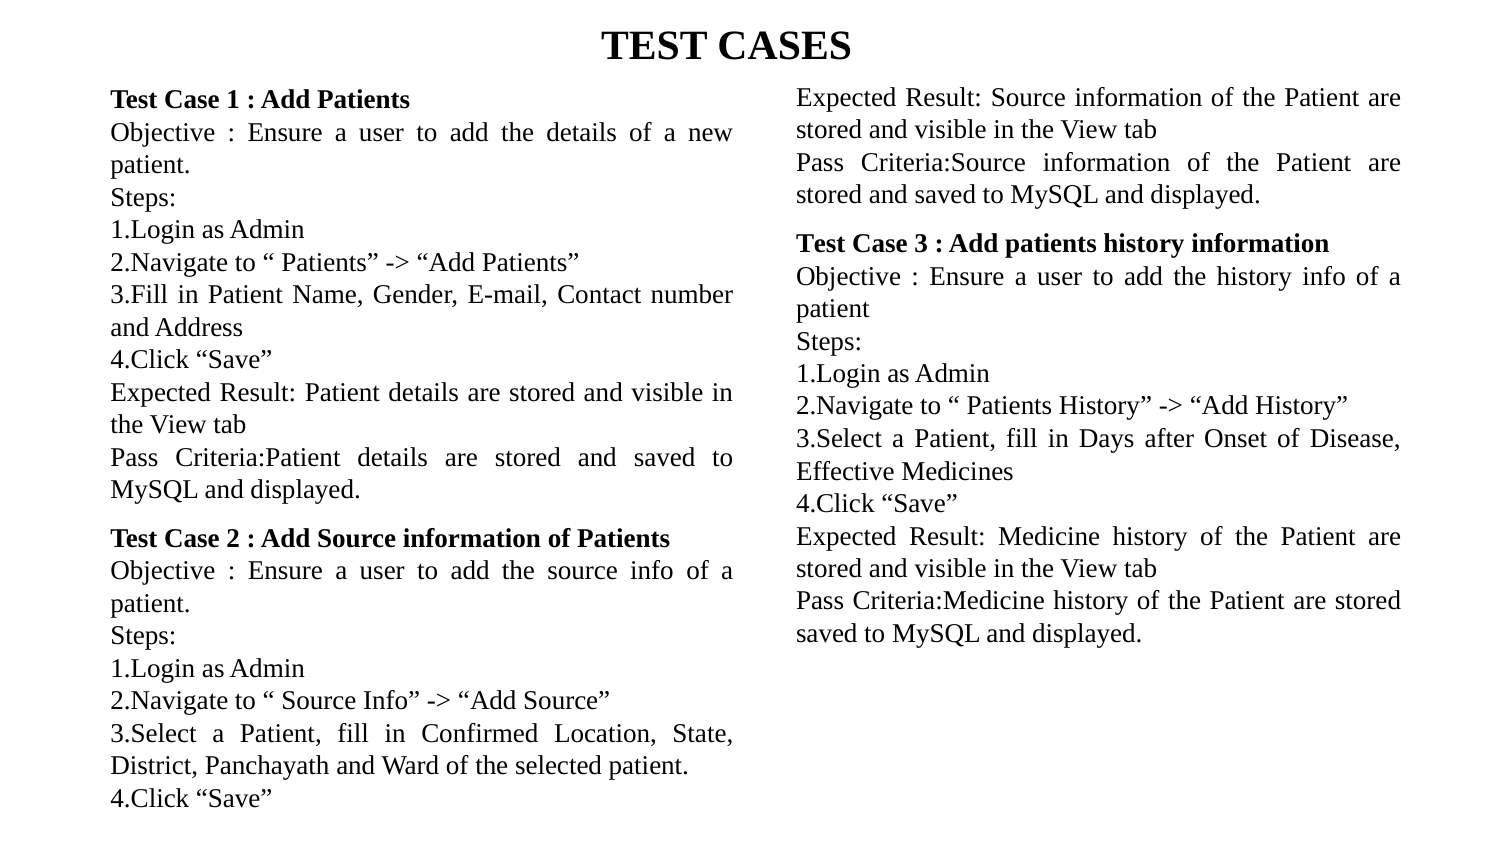

TEST CASES
Test Case 1 : Add Patients
Objective : Ensure a user to add the details of a new patient.
Steps:
Login as Admin
Navigate to “ Patients” -> “Add Patients”
Fill in Patient Name, Gender, E-mail, Contact number and Address
Click “Save”
Expected Result: Patient details are stored and visible in the View tab
Pass Criteria:Patient details are stored and saved to MySQL and displayed.
Test Case 2 : Add Source information of Patients
Objective : Ensure a user to add the source info of a patient.
Steps:
1.Login as Admin
2.Navigate to “ Source Info” -> “Add Source”
3.Select a Patient, fill in Confirmed Location, State, District, Panchayath and Ward of the selected patient.
4.Click “Save”

Expected Result: Source information of the Patient are stored and visible in the View tab
Pass Criteria:Source information of the Patient are stored and saved to MySQL and displayed.
Test Case 3 : Add patients history information
Objective : Ensure a user to add the history info of a patient
Steps:
Login as Admin
Navigate to “ Patients History” -> “Add History”
Select a Patient, fill in Days after Onset of Disease, Effective Medicines
Click “Save”
Expected Result: Medicine history of the Patient are stored and visible in the View tab
Pass Criteria:Medicine history of the Patient are stored saved to MySQL and displayed.
10